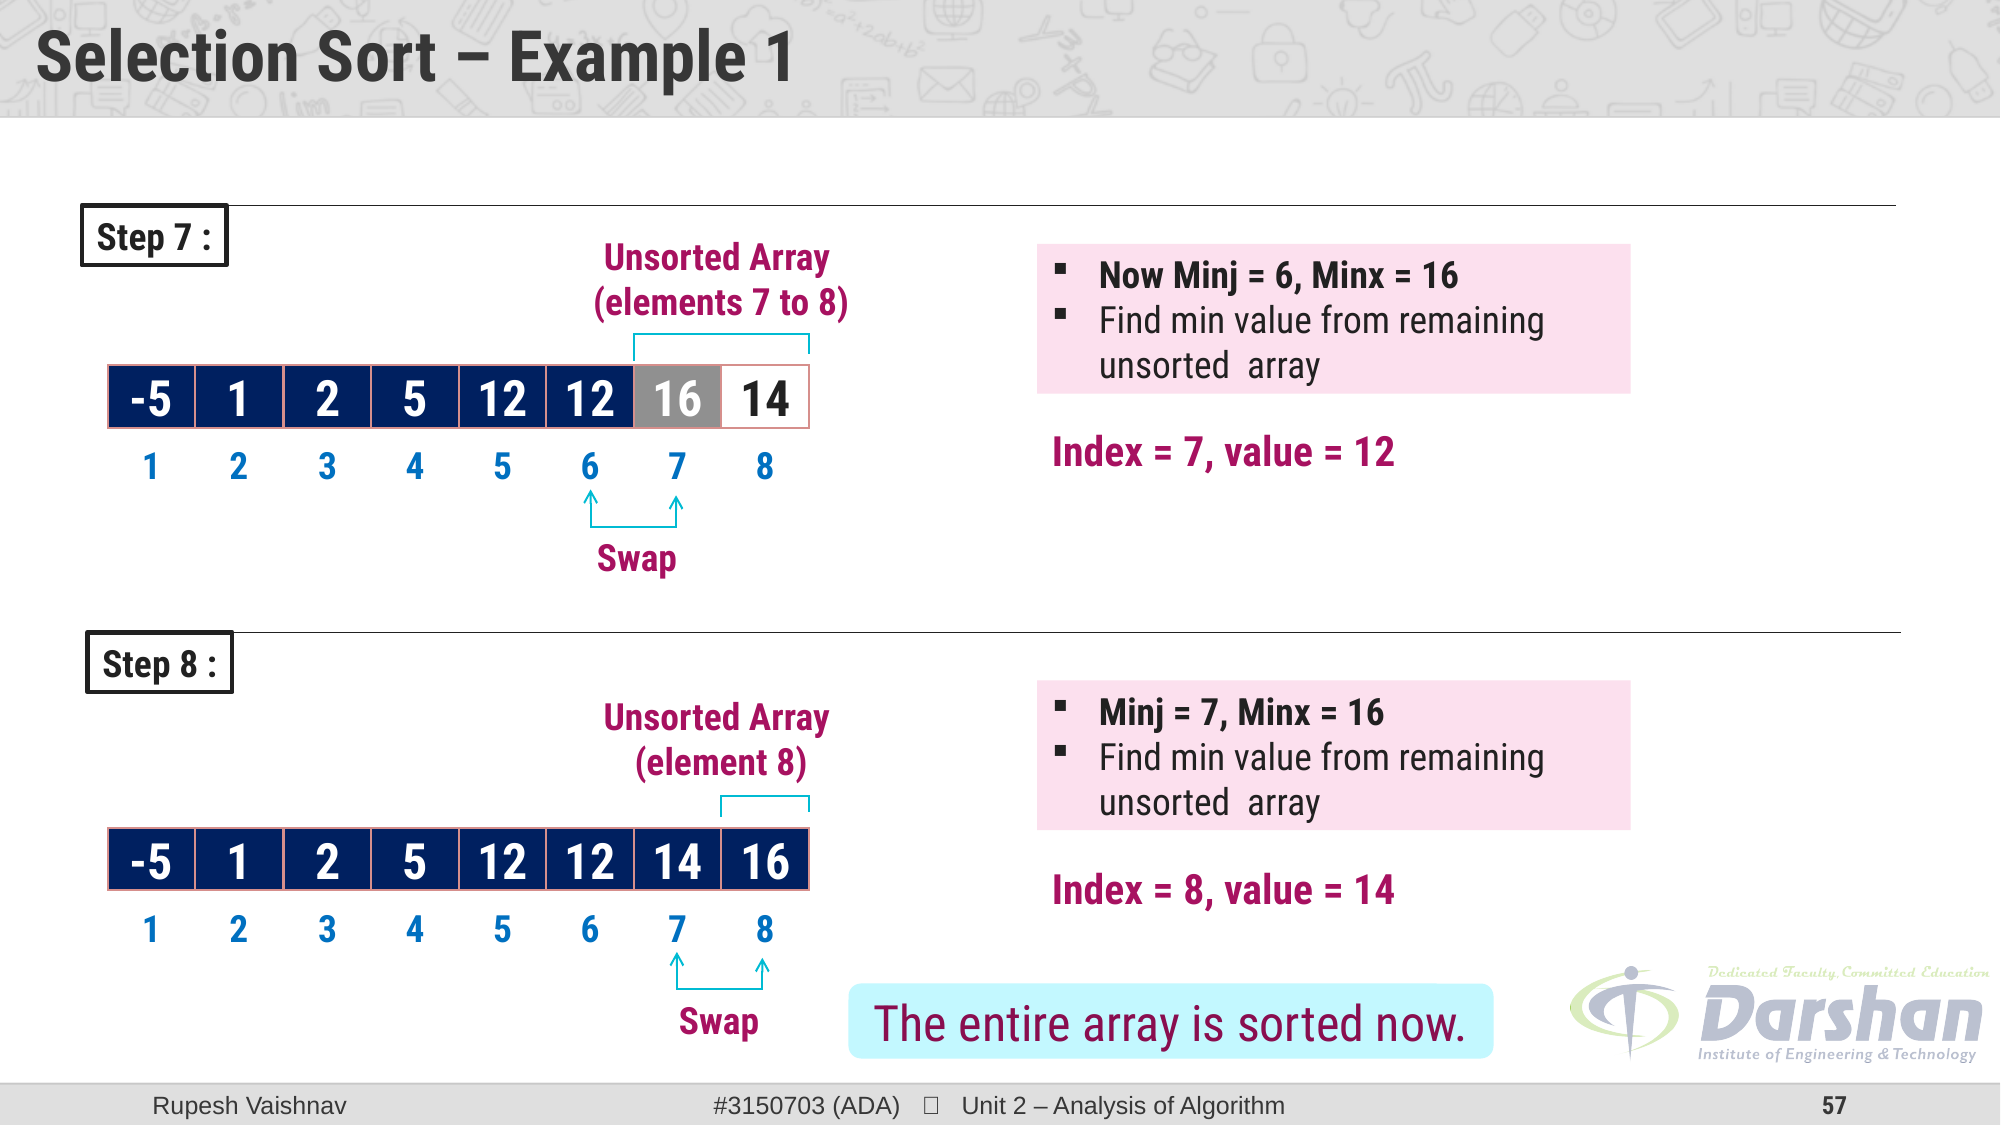

# Selection Sort – Example 1
Step 7 :
Unsorted Array
(elements 7 to 8)
Now Minj = 6, Minx = 16
Find min value from remaining unsorted  array

-5
1
2
5
12
16
12
12
16
14
Index = 7, value = 12
1
2
3
4
5
6
7
8

Swap
Step 8 :
Minj = 7, Minx = 16
Find min value from remaining unsorted  array
Unsorted Array
(element 8)

-5
1
2
5
12
12
16
14
14
16
Index = 8, value = 14
1
2
3
4
5
6
7
8

The entire array is sorted now.
Swap